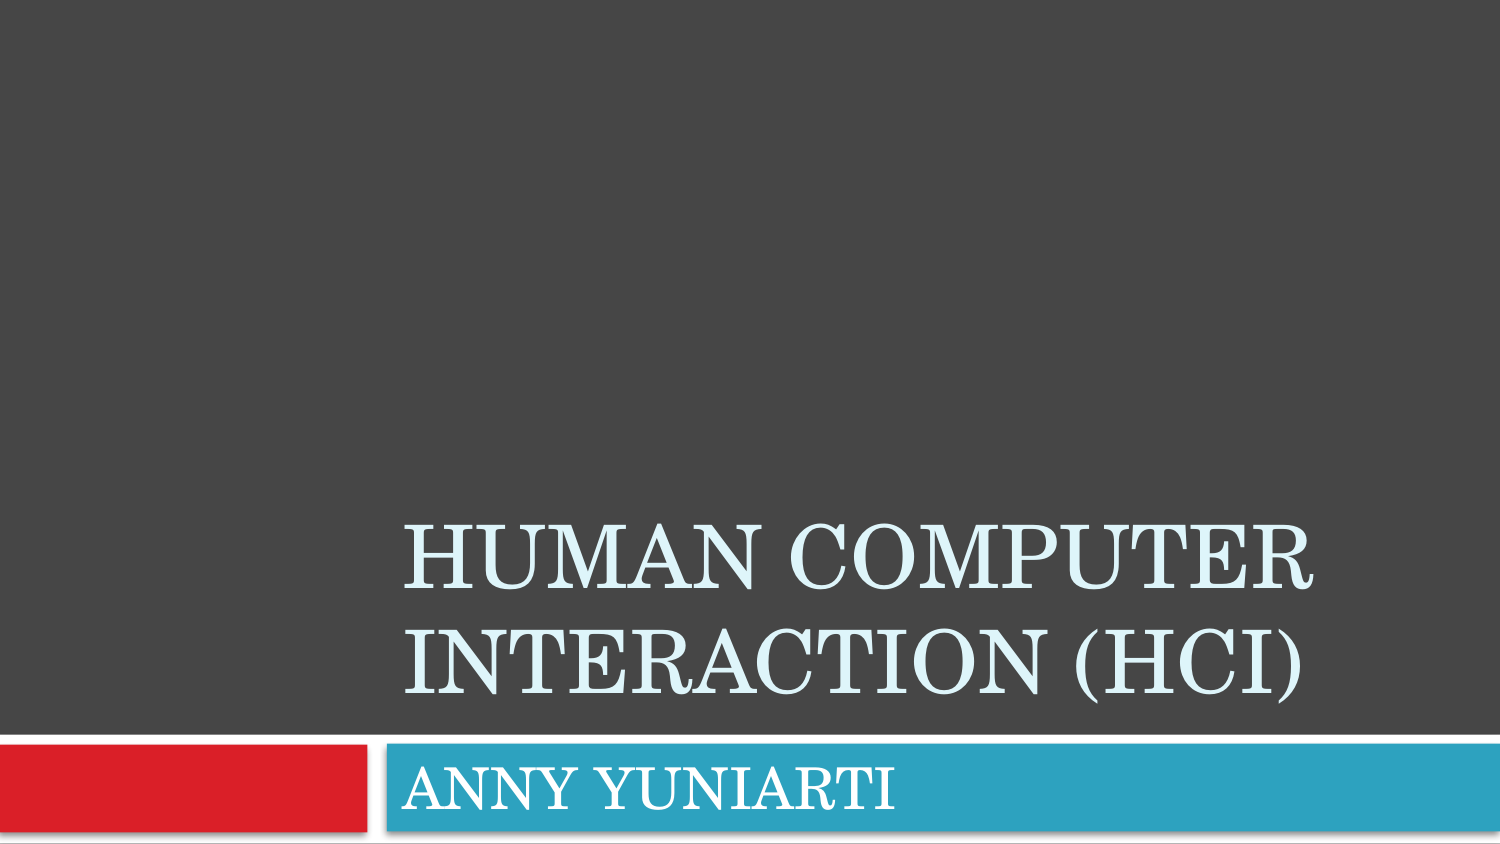

# HUMAN COMPUTER INTERACTION (HCI)
ANNY YUNIARTI